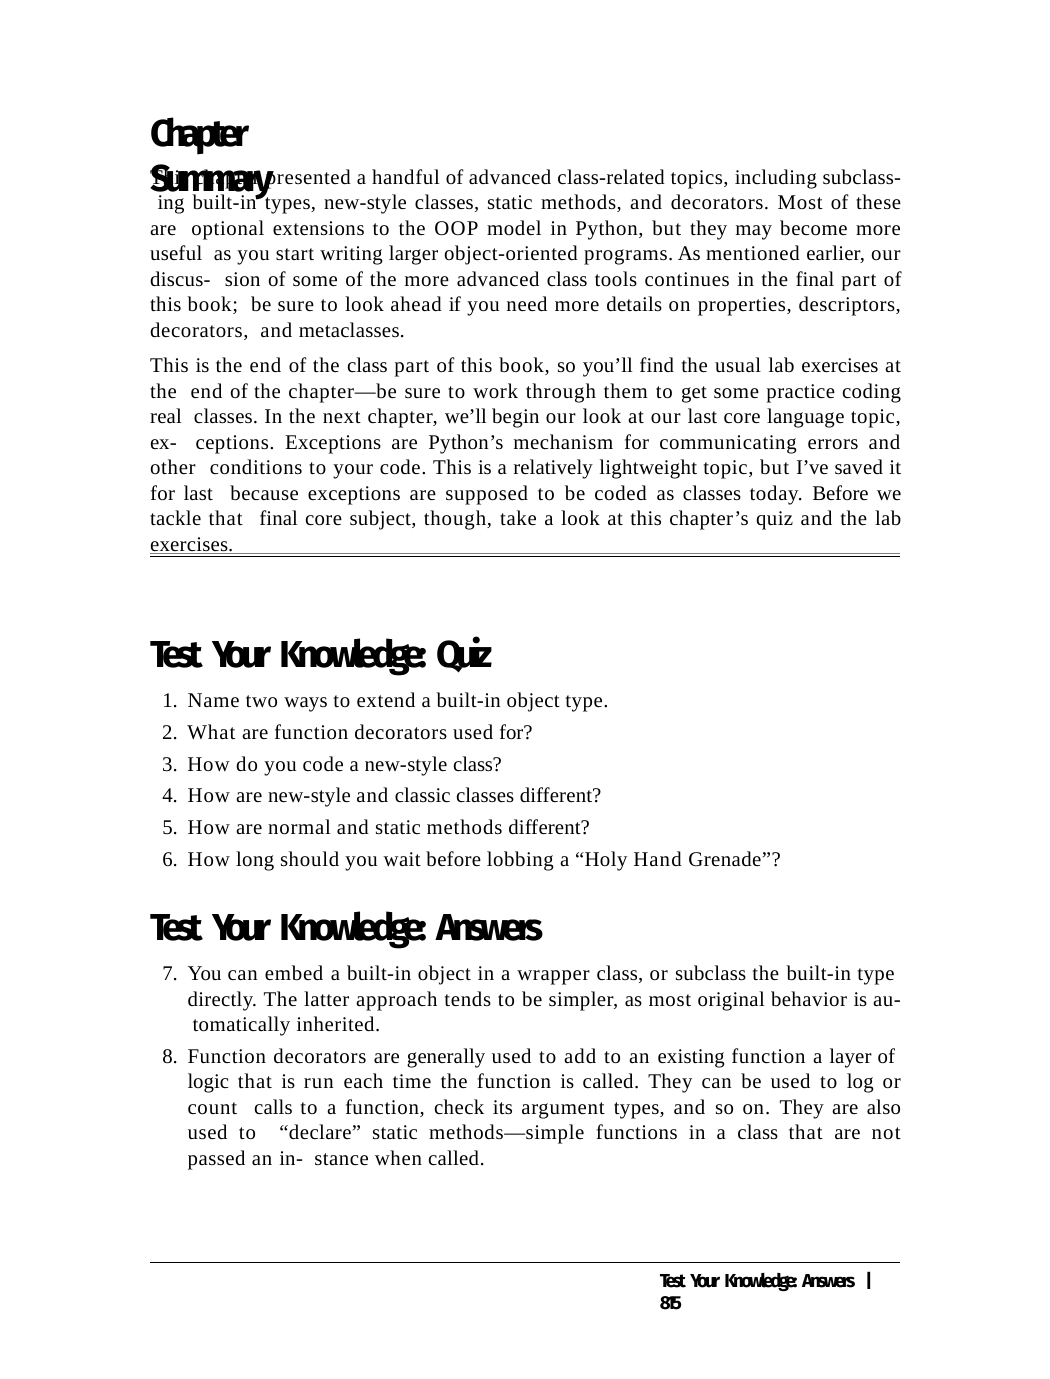

# Chapter Summary
This chapter presented a handful of advanced class-related topics, including subclass-  ing built-in types, new-style classes, static methods, and decorators. Most of these are  optional extensions to the OOP model in Python, but they may become more useful  as you start writing larger object-oriented programs. As mentioned earlier, our discus-  sion of some of the more advanced class tools continues in the final part of this book;  be sure to look ahead if you need more details on properties, descriptors, decorators,  and metaclasses.
This is the end of the class part of this book, so you’ll find the usual lab exercises at the  end of the chapter—be sure to work through them to get some practice coding real  classes. In the next chapter, we’ll begin our look at our last core language topic, ex-  ceptions. Exceptions are Python’s mechanism for communicating errors and other  conditions to your code. This is a relatively lightweight topic, but I’ve saved it for last  because exceptions are supposed to be coded as classes today. Before we tackle that  final core subject, though, take a look at this chapter’s quiz and the lab exercises.

Test Your Knowledge: Quiz
Name two ways to extend a built-in object type.
What are function decorators used for?
How do you code a new-style class?
How are new-style and classic classes different?
How are normal and static methods different?
How long should you wait before lobbing a “Holy Hand Grenade”?

Test Your Knowledge: Answers
You can embed a built-in object in a wrapper class, or subclass the built-in type  directly. The latter approach tends to be simpler, as most original behavior is au-  tomatically inherited.
Function decorators are generally used to add to an existing function a layer of  logic that is run each time the function is called. They can be used to log or count  calls to a function, check its argument types, and so on. They are also used to  “declare” static methods—simple functions in a class that are not passed an in-  stance when called.

Test Your Knowledge: Answers  |  815